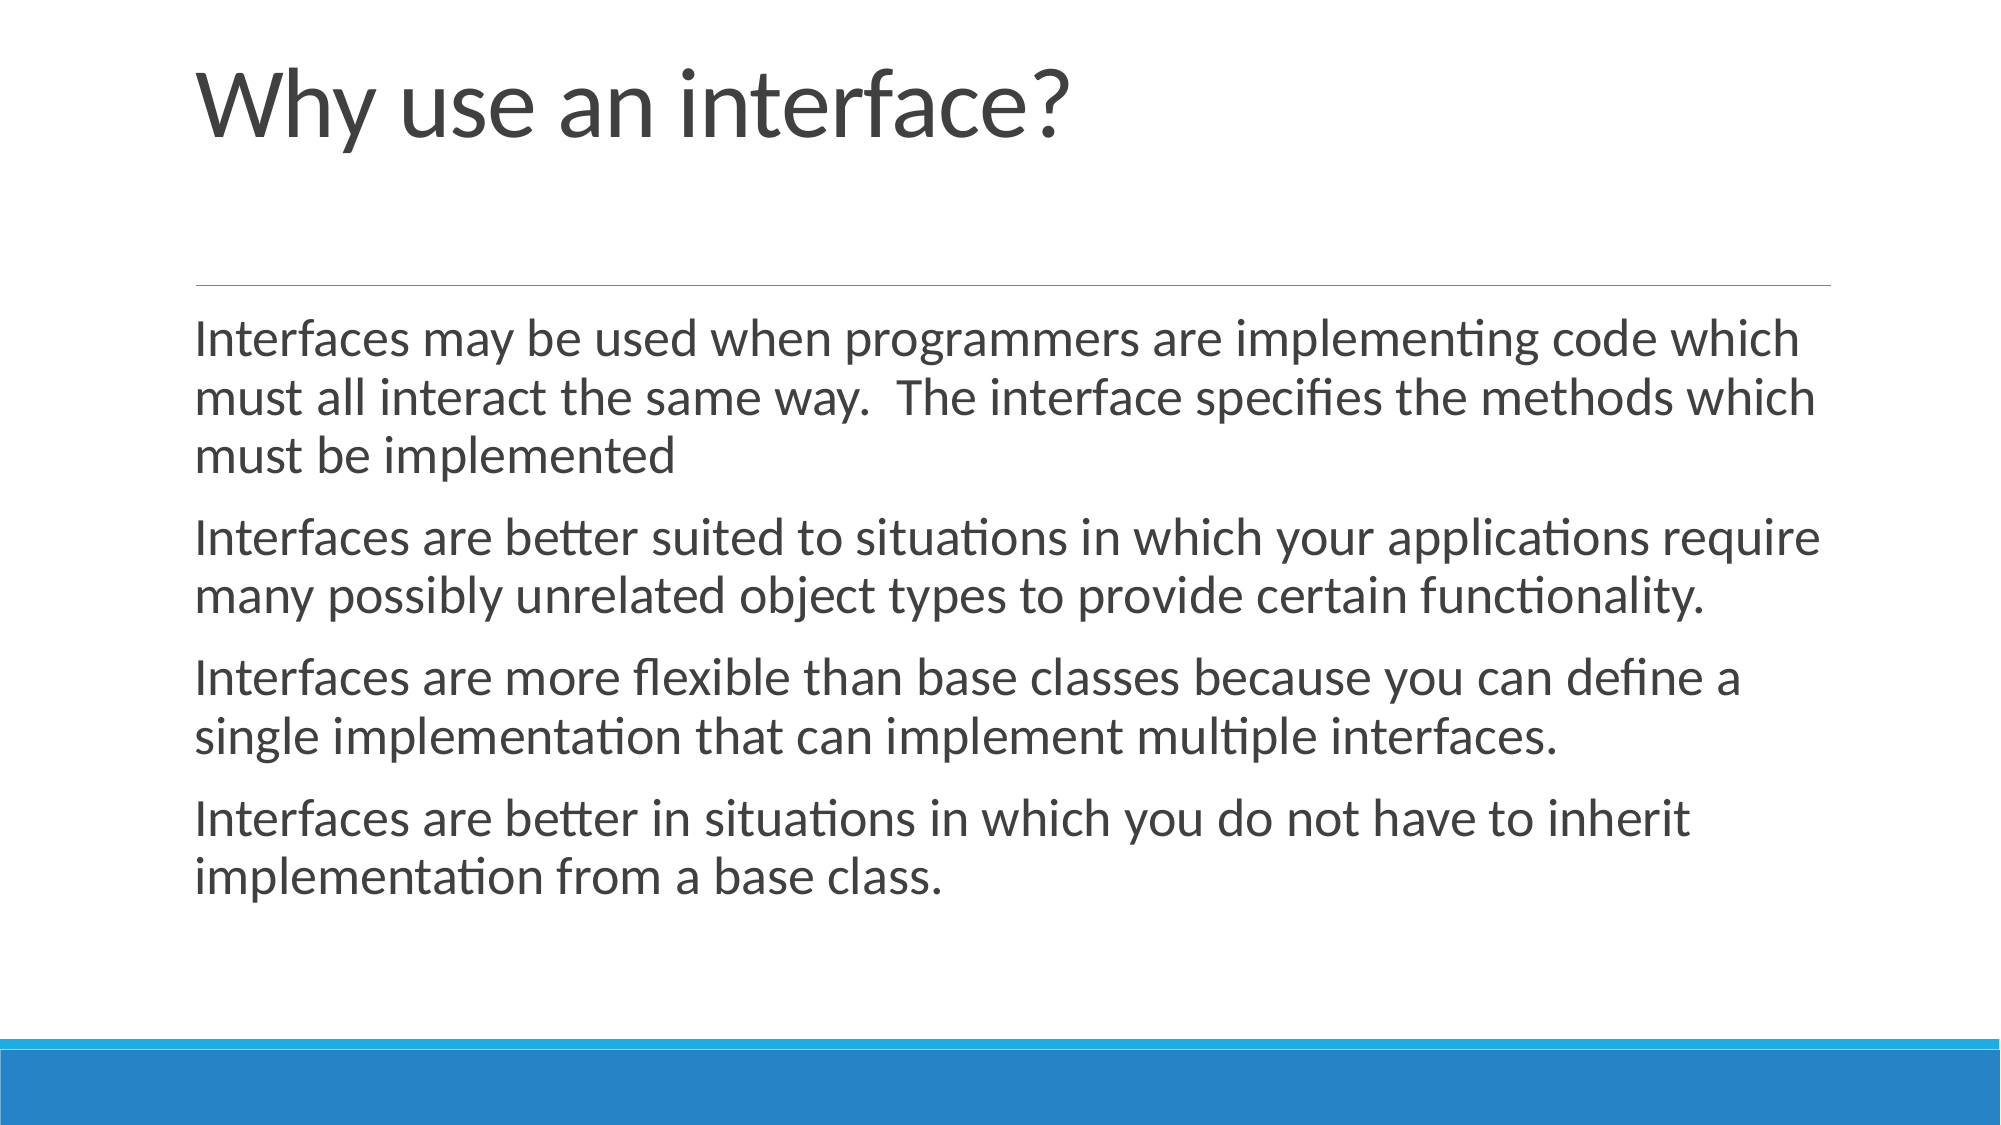

# Why use an interface?
Interfaces may be used when programmers are implementing code which must all interact the same way.  The interface specifies the methods which must be implemented
Interfaces are better suited to situations in which your applications require many possibly unrelated object types to provide certain functionality.
Interfaces are more flexible than base classes because you can define a single implementation that can implement multiple interfaces.
Interfaces are better in situations in which you do not have to inherit implementation from a base class.